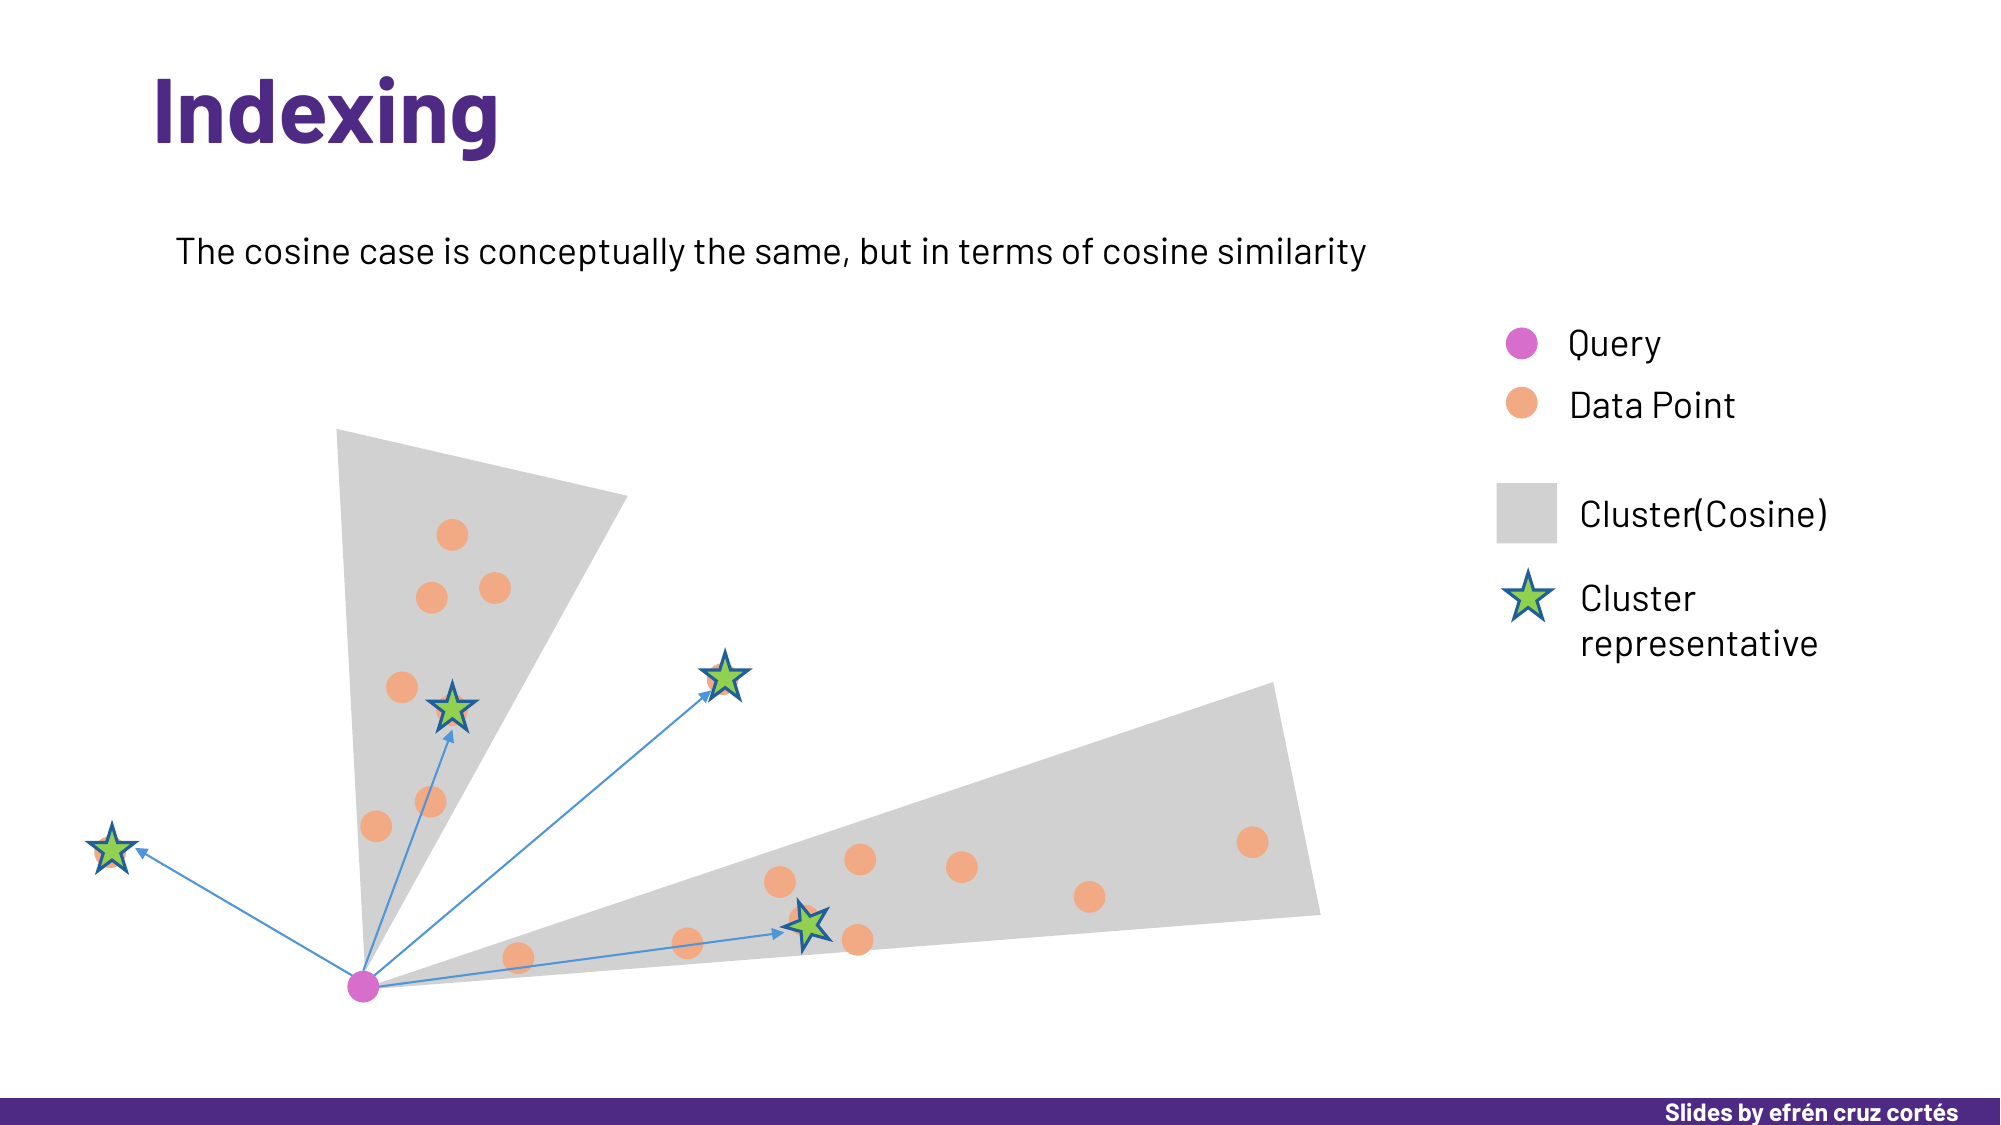

# Indexing
The cosine case is conceptually the same, but in terms of cosine similarity
Query

Data Point

Cluster(Cosine)

Cluster representative